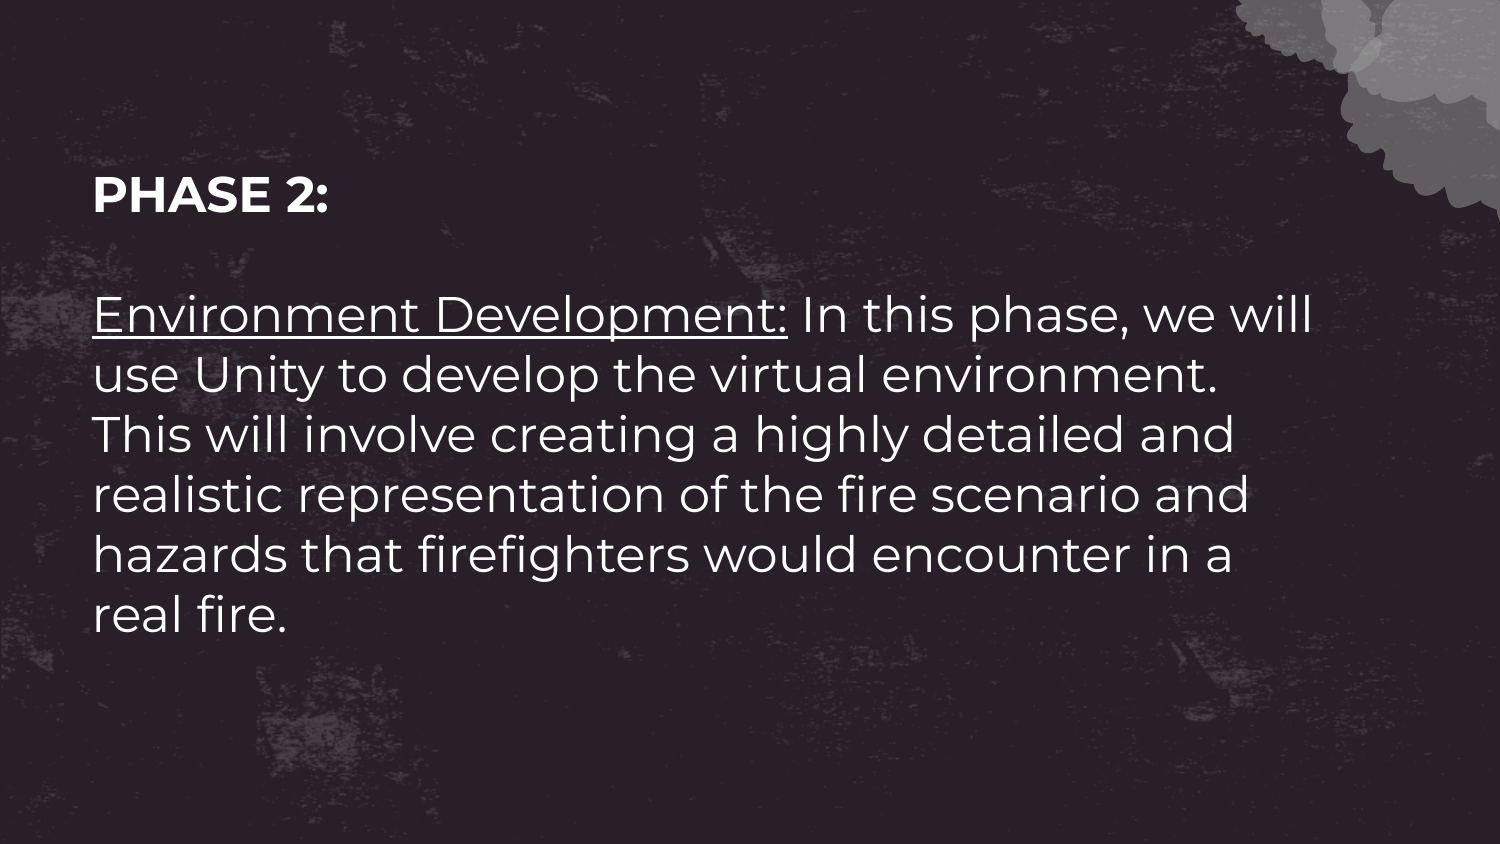

PHASE 2:

Environment Development: In this phase, we will use Unity to develop the virtual environment. This will involve creating a highly detailed and realistic representation of the fire scenario and hazards that firefighters would encounter in a real fire.